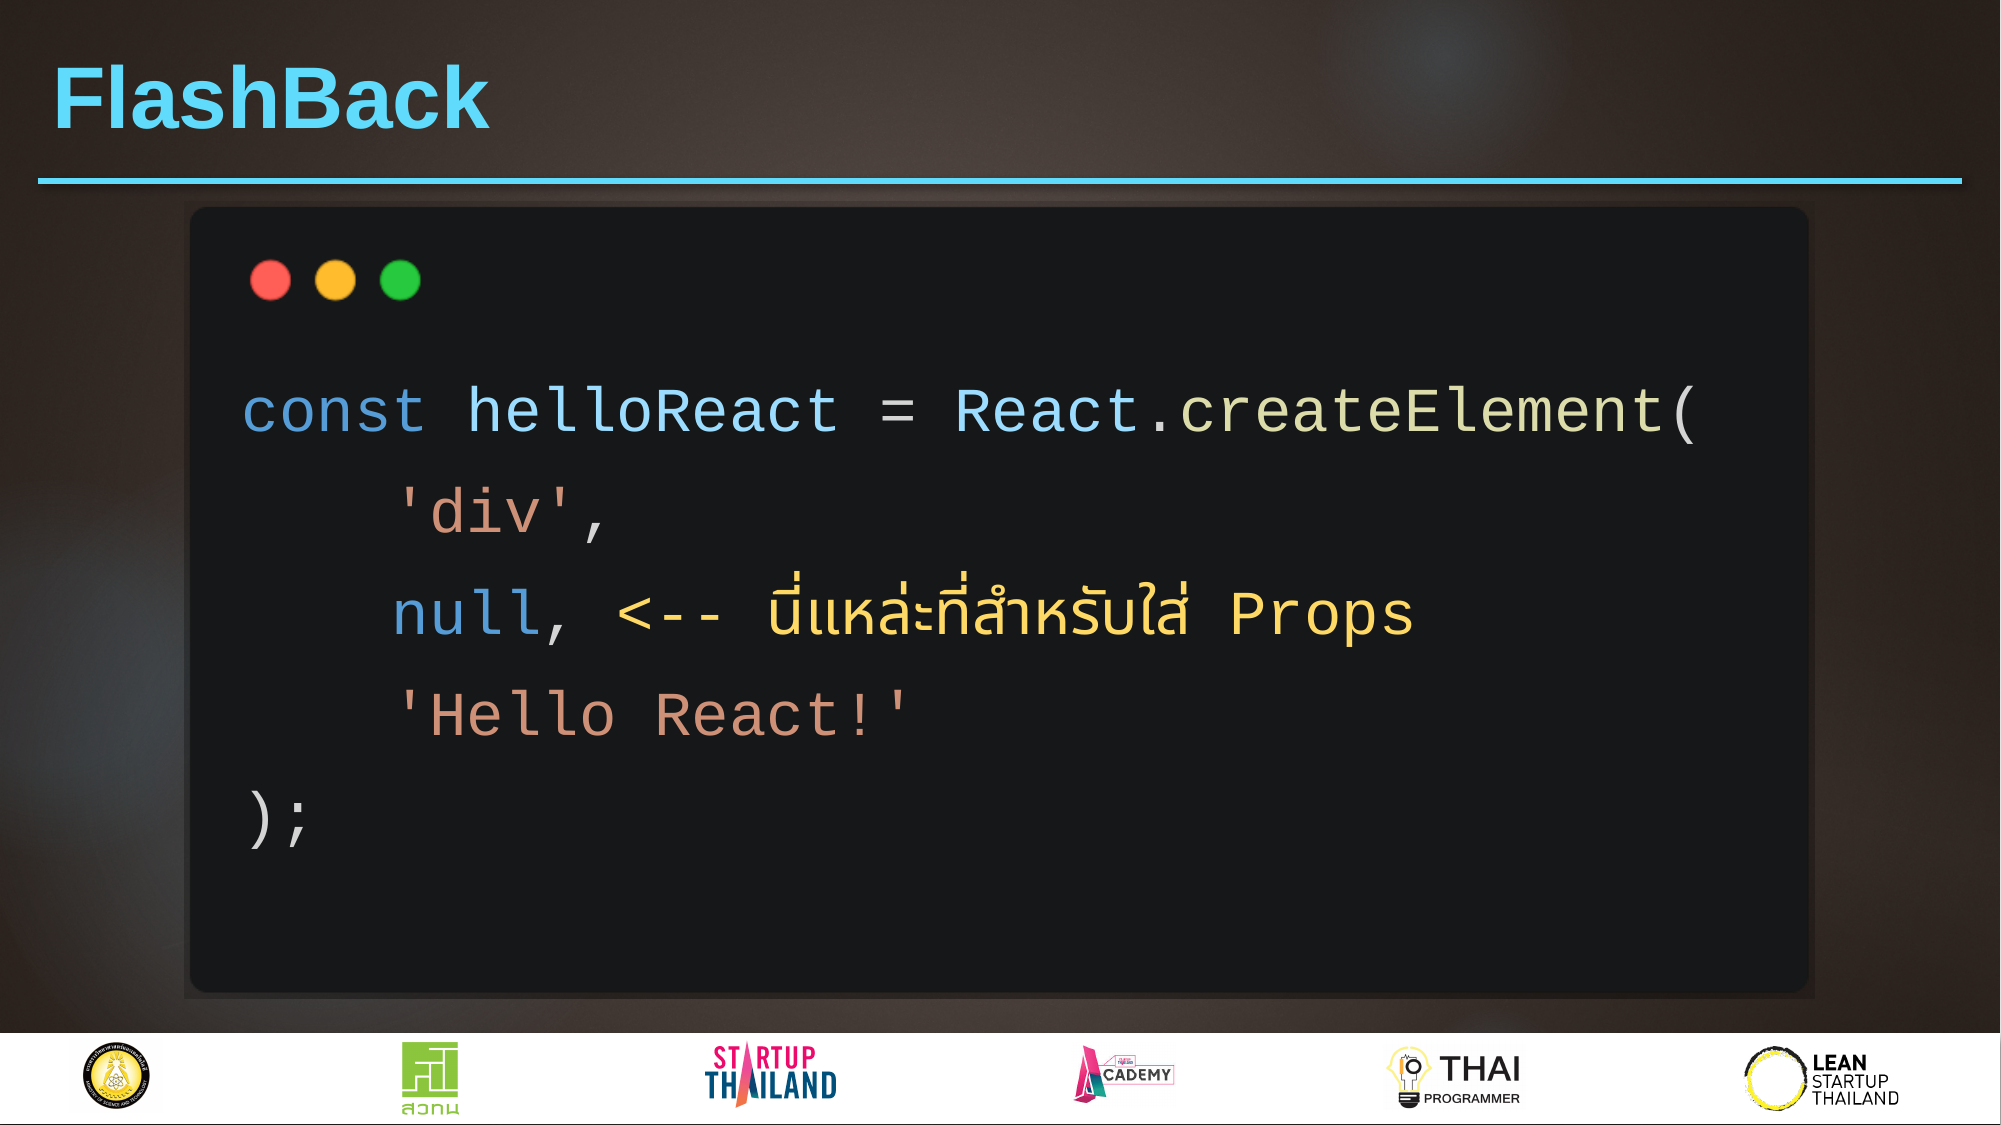

# FlashBack
const helloReact = React.createElement(
 	'div',
 	null, <-- นี่แหล่ะที่สำหรับใส่ Props
 	'Hello React!'
);